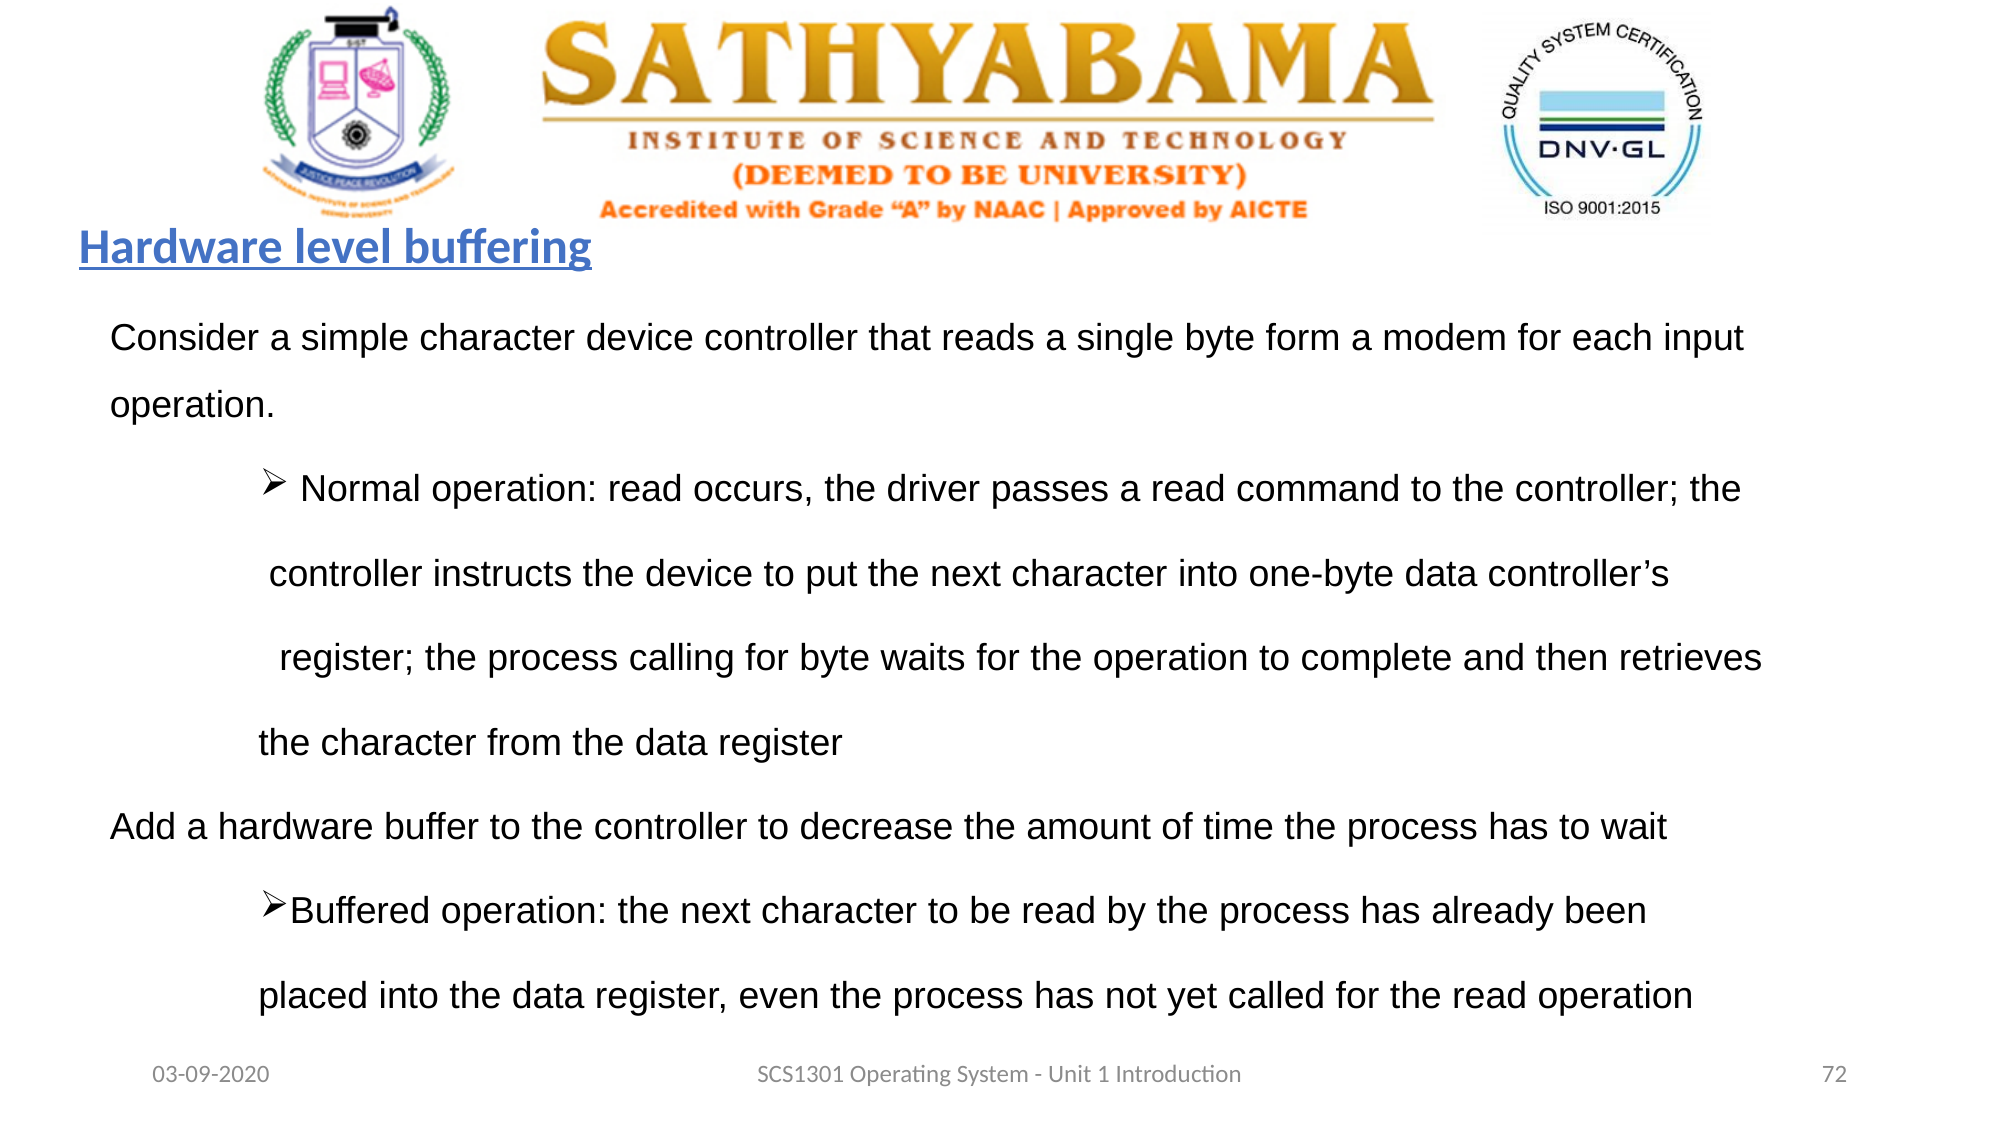

Hardware level buffering
Consider a simple character device controller that reads a single byte form a modem for each input operation.
 Normal operation: read occurs, the driver passes a read command to the controller; the
        controller instructs the device to put the next character into one-byte data controller’s
         register; the process calling for byte waits for the operation to complete and then retrieves
       the character from the data register
Add a hardware buffer to the controller to decrease the amount of time the process has to wait
Buffered operation: the next character to be read by the process has already been
       placed into the data register, even the process has not yet called for the read operation

03-09-2020
SCS1301 Operating System - Unit 1 Introduction
72